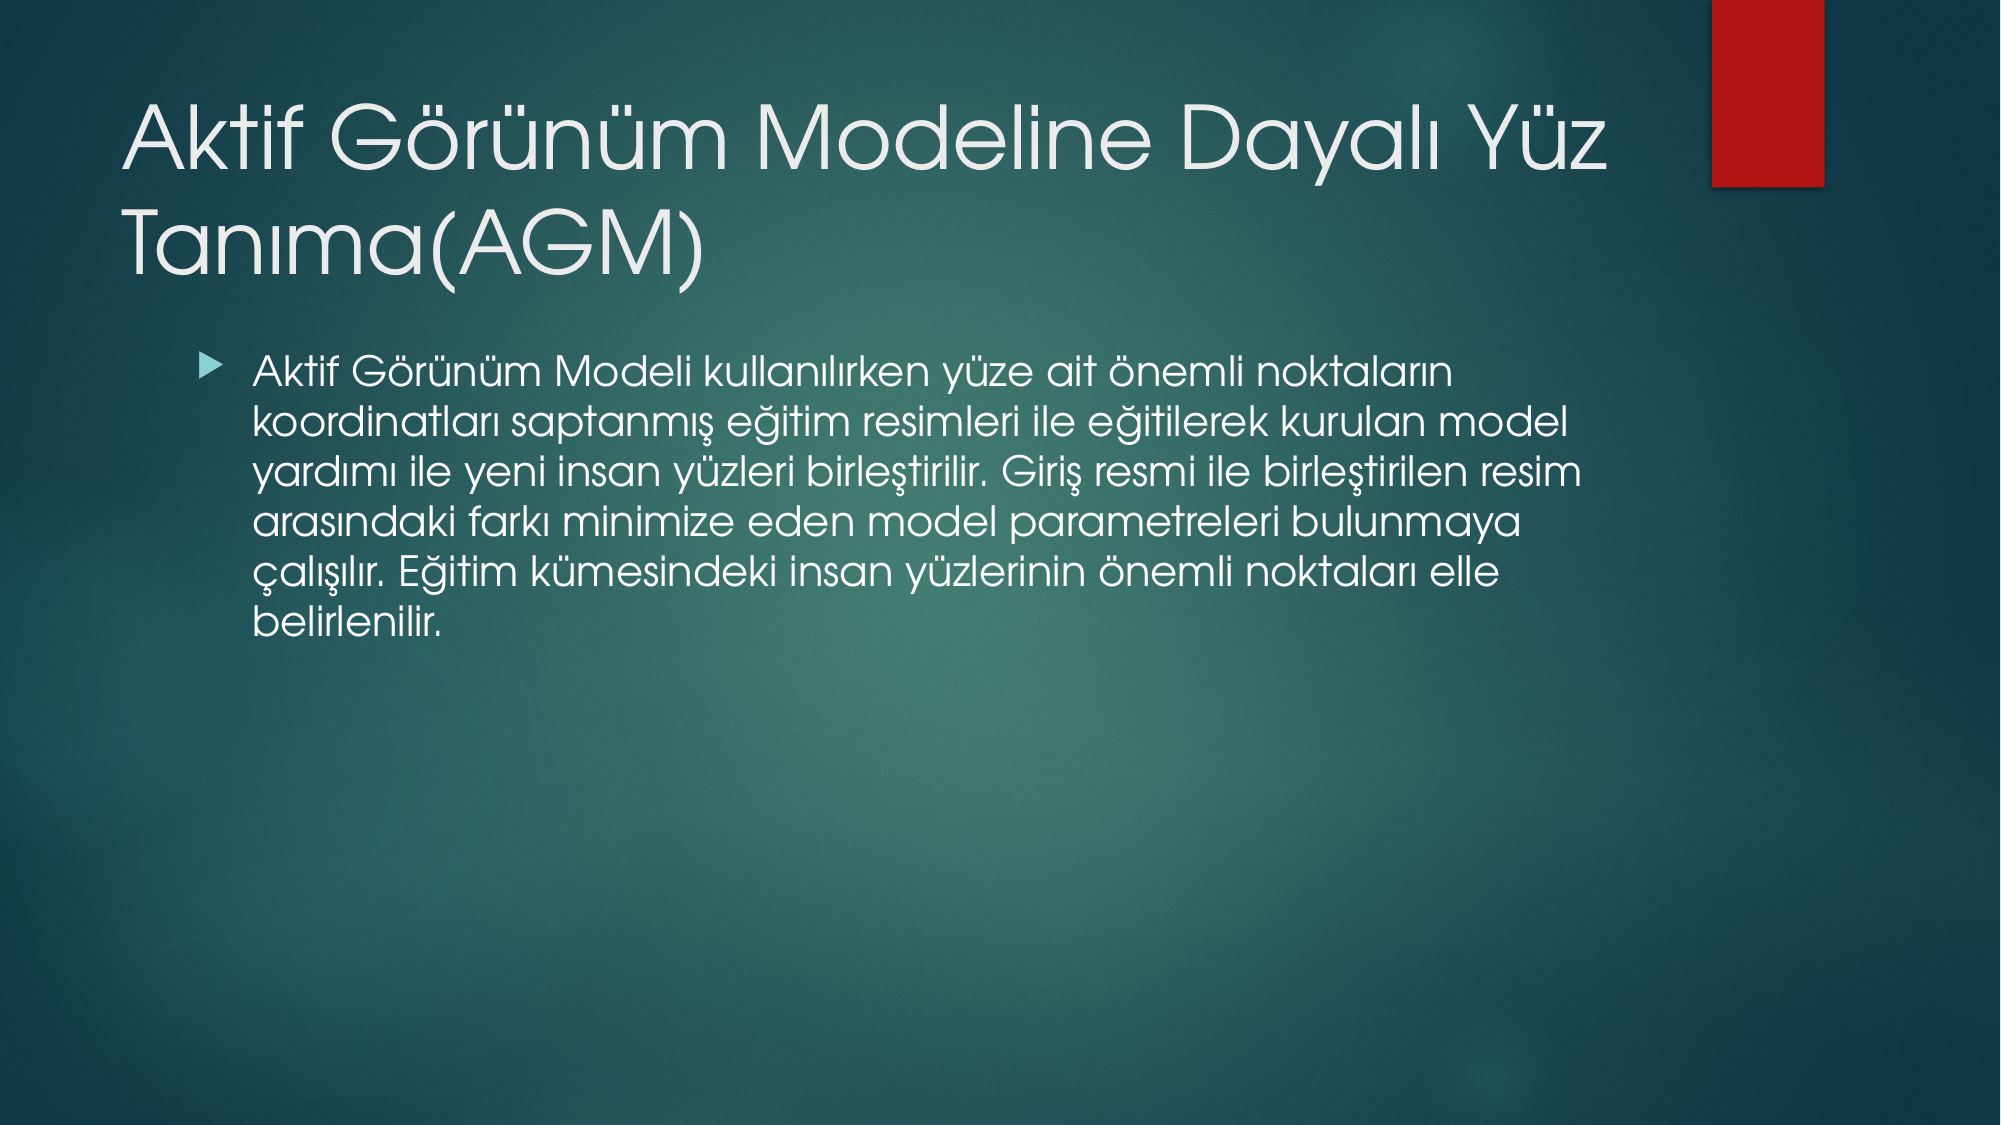

# Aktif Görünüm Modeline Dayalı Yüz Tanıma(AGM)
Aktif Görünüm Modeli kullanılırken yüze ait önemli noktaların koordinatları saptanmış eğitim resimleri ile eğitilerek kurulan model yardımı ile yeni insan yüzleri birleştirilir. Giriş resmi ile birleştirilen resim arasındaki farkı minimize eden model parametreleri bulunmaya çalışılır. Eğitim kümesindeki insan yüzlerinin önemli noktaları elle belirlenilir.